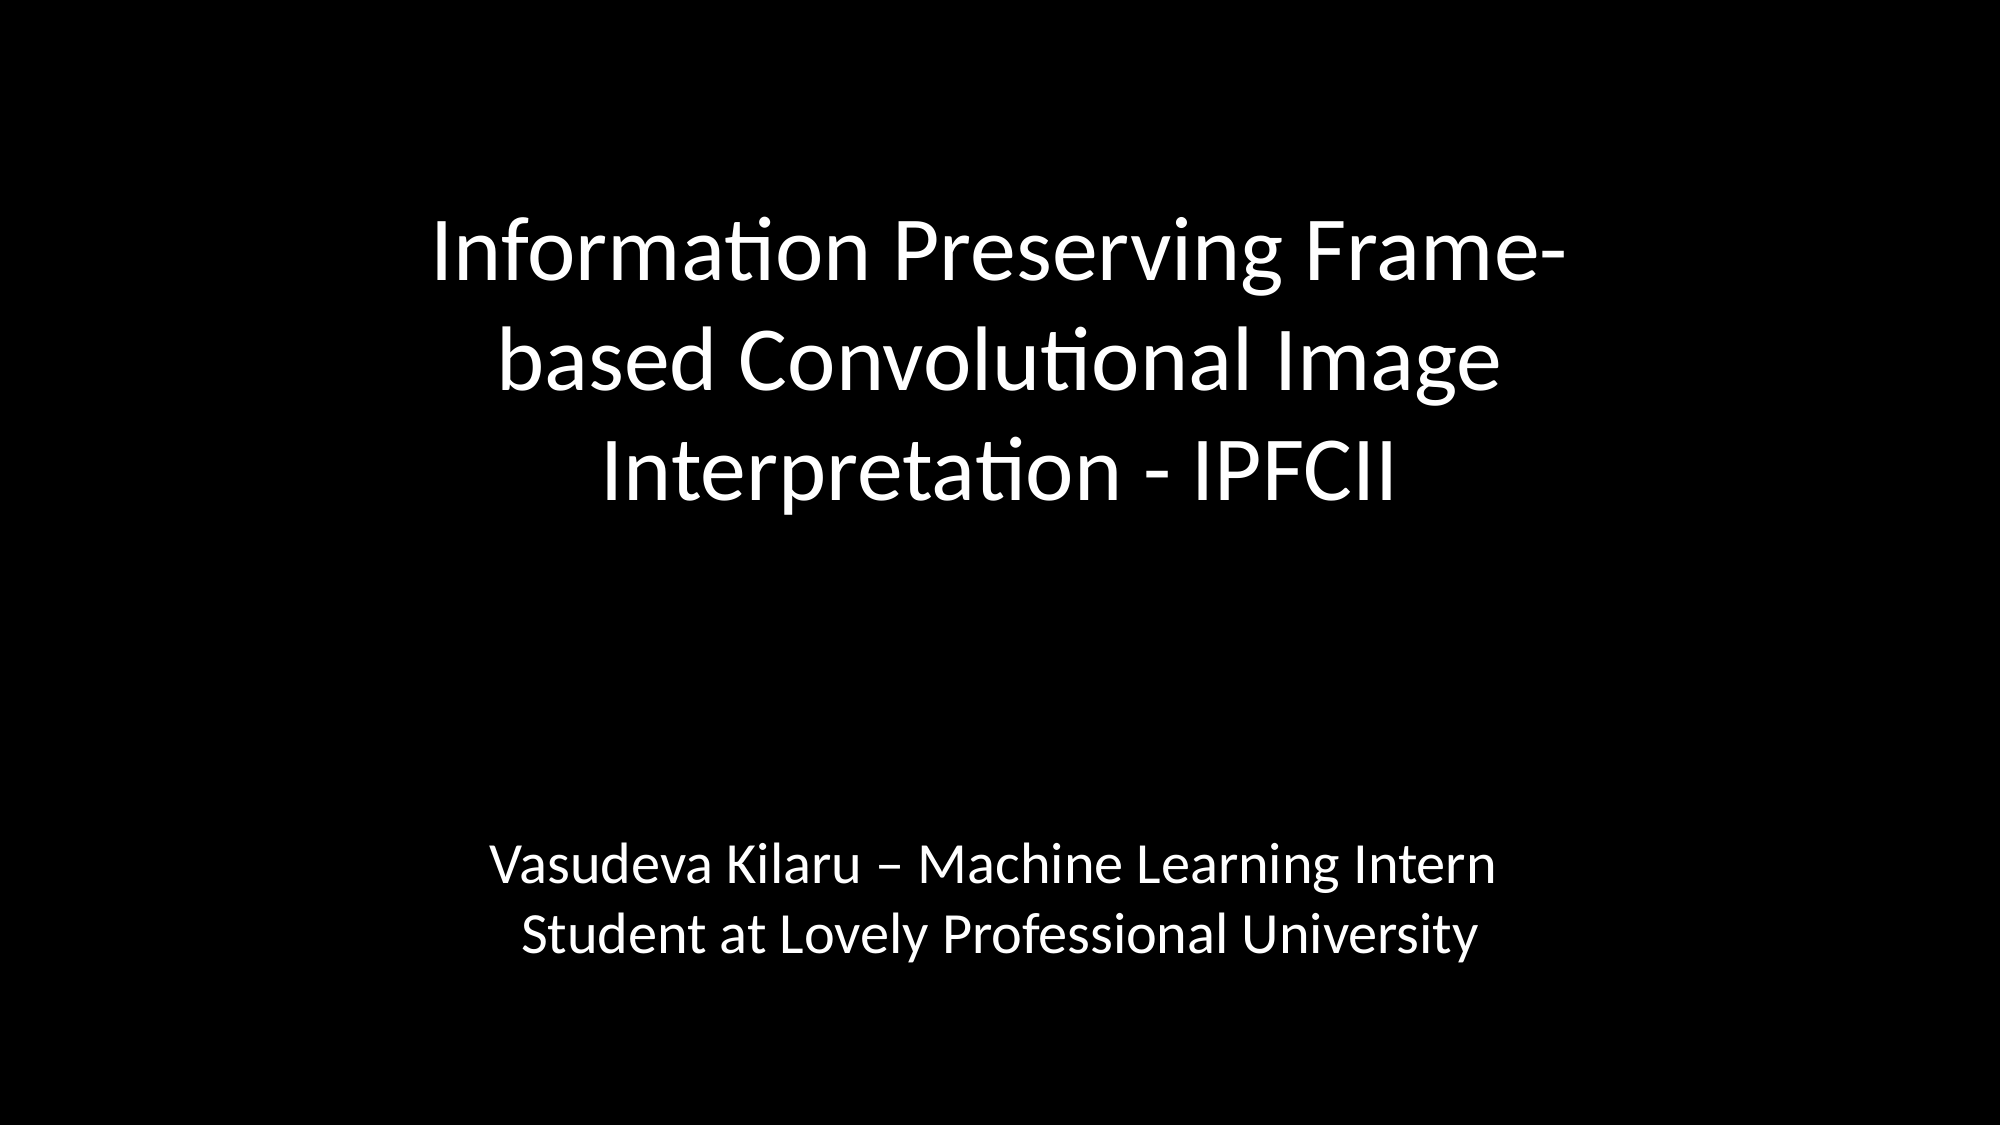

Information Preserving Frame-based Convolutional Image Interpretation - IPFCII
Vasudeva Kilaru – Machine Learning Intern  Student at Lovely Professional University